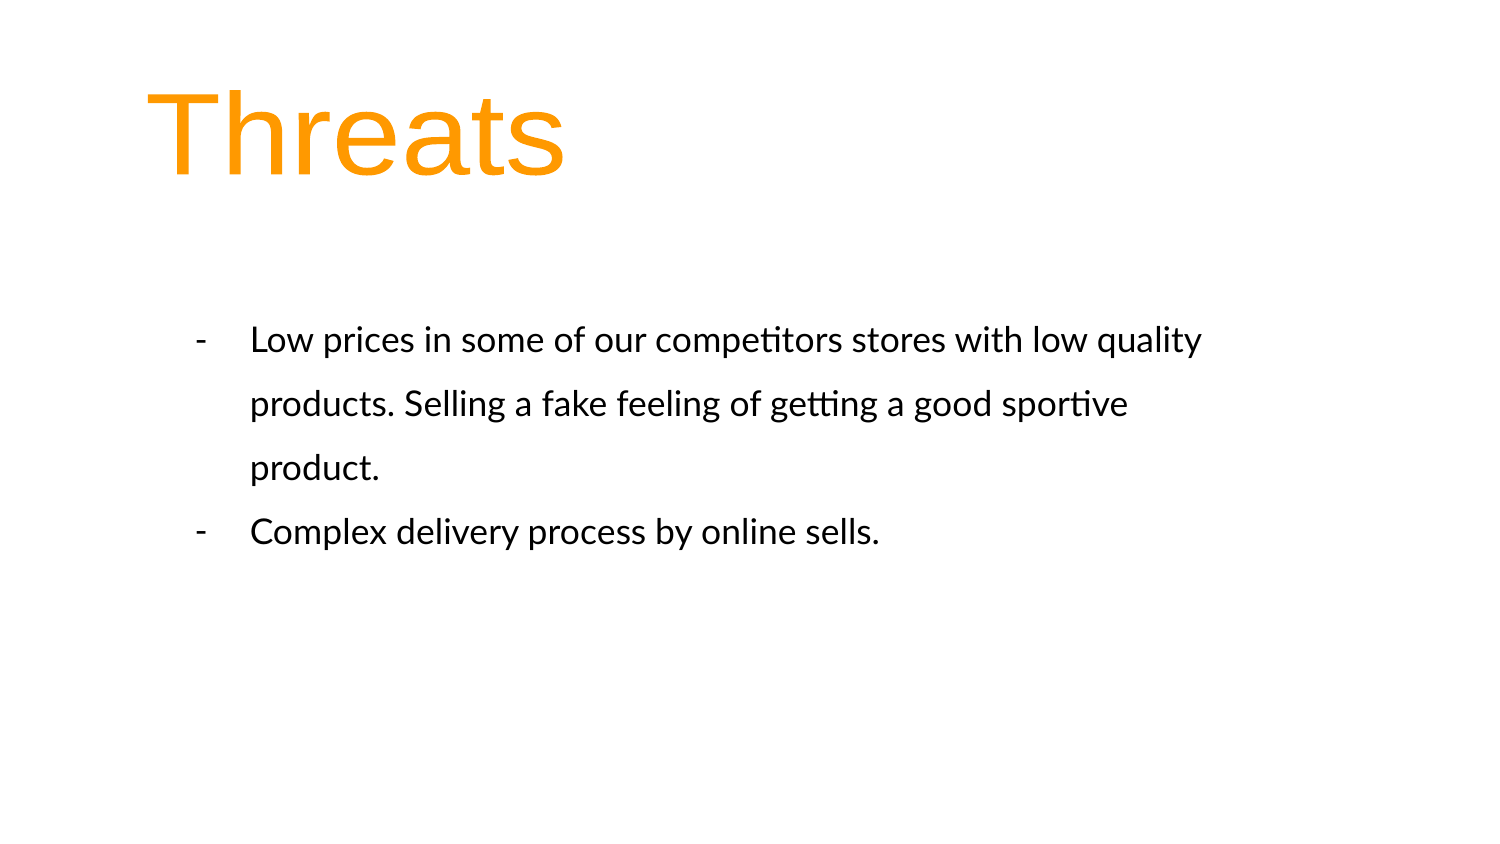

Threats
Low prices in some of our competitors stores with low quality products. Selling a fake feeling of getting a good sportive product.
Complex delivery process by online sells.